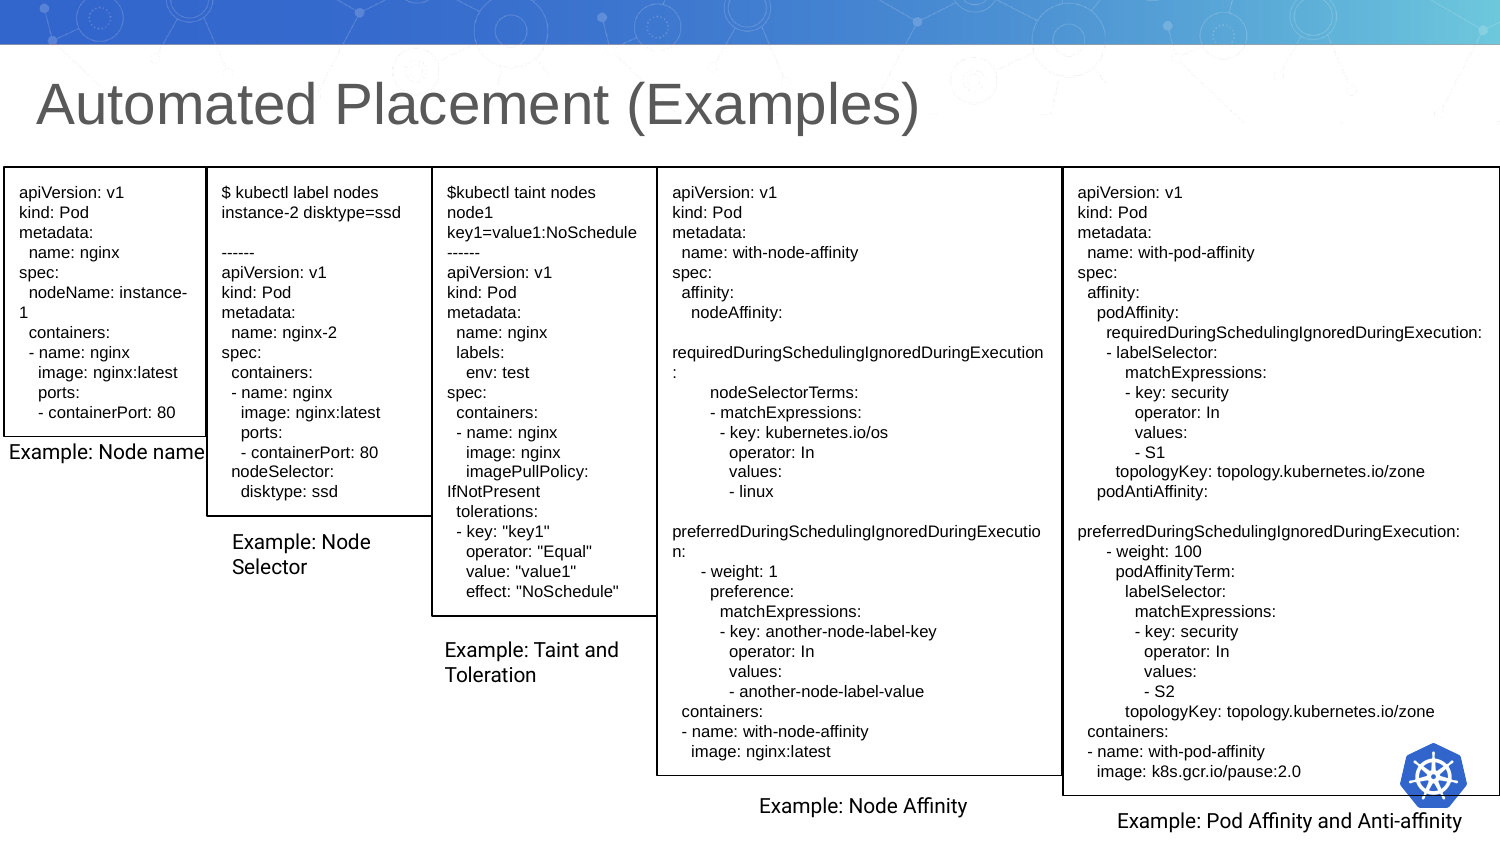

# Automated Placement (Examples)

apiVersion: v1
kind: Pod
metadata:
  name: nginx
spec:
  nodeName: instance-1
  containers:
  - name: nginx
    image: nginx:latest
    ports:
    - containerPort: 80
$ kubectl label nodes instance-2 disktype=ssd

------
apiVersion: v1
kind: Pod
metadata:
  name: nginx-2
spec:
  containers:
  - name: nginx
    image: nginx:latest
    ports:
    - containerPort: 80
  nodeSelector:
    disktype: ssd
$kubectl taint nodes node1 key1=value1:NoSchedule
------
apiVersion: v1
kind: Pod
metadata:
  name: nginx
  labels:
    env: test
spec:
  containers:
  - name: nginx
    image: nginx
    imagePullPolicy: IfNotPresent
  tolerations:
  - key: "key1"
    operator: "Equal"
    value: "value1"
    effect: "NoSchedule"
apiVersion: v1
kind: Pod
metadata:
  name: with-node-affinity
spec:
  affinity:
    nodeAffinity:
      requiredDuringSchedulingIgnoredDuringExecution:
        nodeSelectorTerms:
        - matchExpressions:
          - key: kubernetes.io/os
            operator: In
            values:
            - linux
      preferredDuringSchedulingIgnoredDuringExecution:
      - weight: 1
        preference:
          matchExpressions:
          - key: another-node-label-key
            operator: In
            values:
            - another-node-label-value
  containers:
  - name: with-node-affinity
    image: nginx:latest
apiVersion: v1
kind: Pod
metadata:
  name: with-pod-affinity
spec:
  affinity:
    podAffinity:
      requiredDuringSchedulingIgnoredDuringExecution:
      - labelSelector:
          matchExpressions:
          - key: security
            operator: In
            values:
            - S1
        topologyKey: topology.kubernetes.io/zone
    podAntiAffinity:
      preferredDuringSchedulingIgnoredDuringExecution:
      - weight: 100
        podAffinityTerm:
          labelSelector:
            matchExpressions:
            - key: security
              operator: In
              values:
              - S2
          topologyKey: topology.kubernetes.io/zone
  containers:
  - name: with-pod-affinity
    image: k8s.gcr.io/pause:2.0
Example: Node name
Example: Node Selector
Example: Taint and Toleration
Example: Node Affinity
Example: Pod Affinity and Anti-affinity